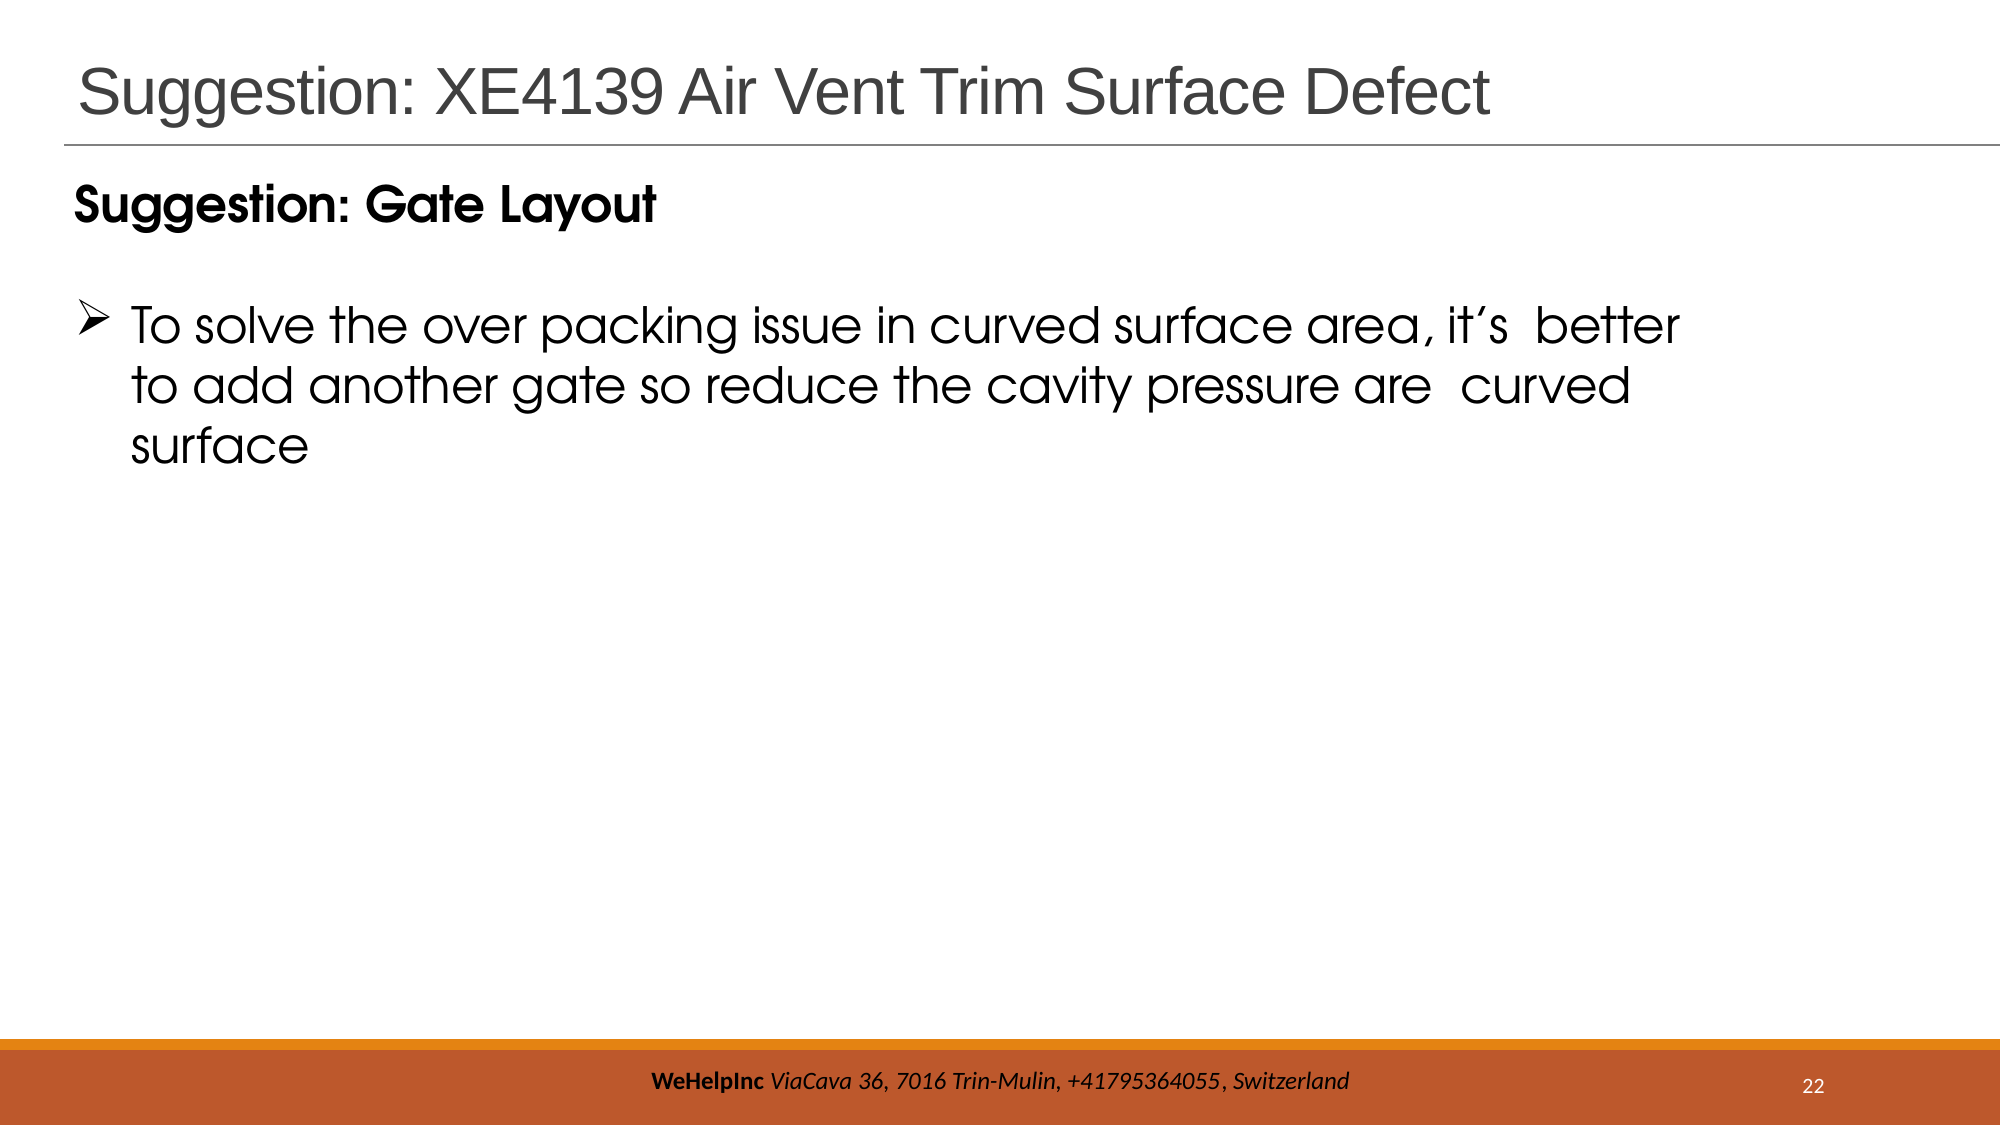

# Suggestion: XE4139 Air Vent Trim Surface Defect
Suggestion: Gate Layout

To solve the over packing issue in curved surface area, it’s  better to add another gate so reduce the cavity pressure are  curved surface
22